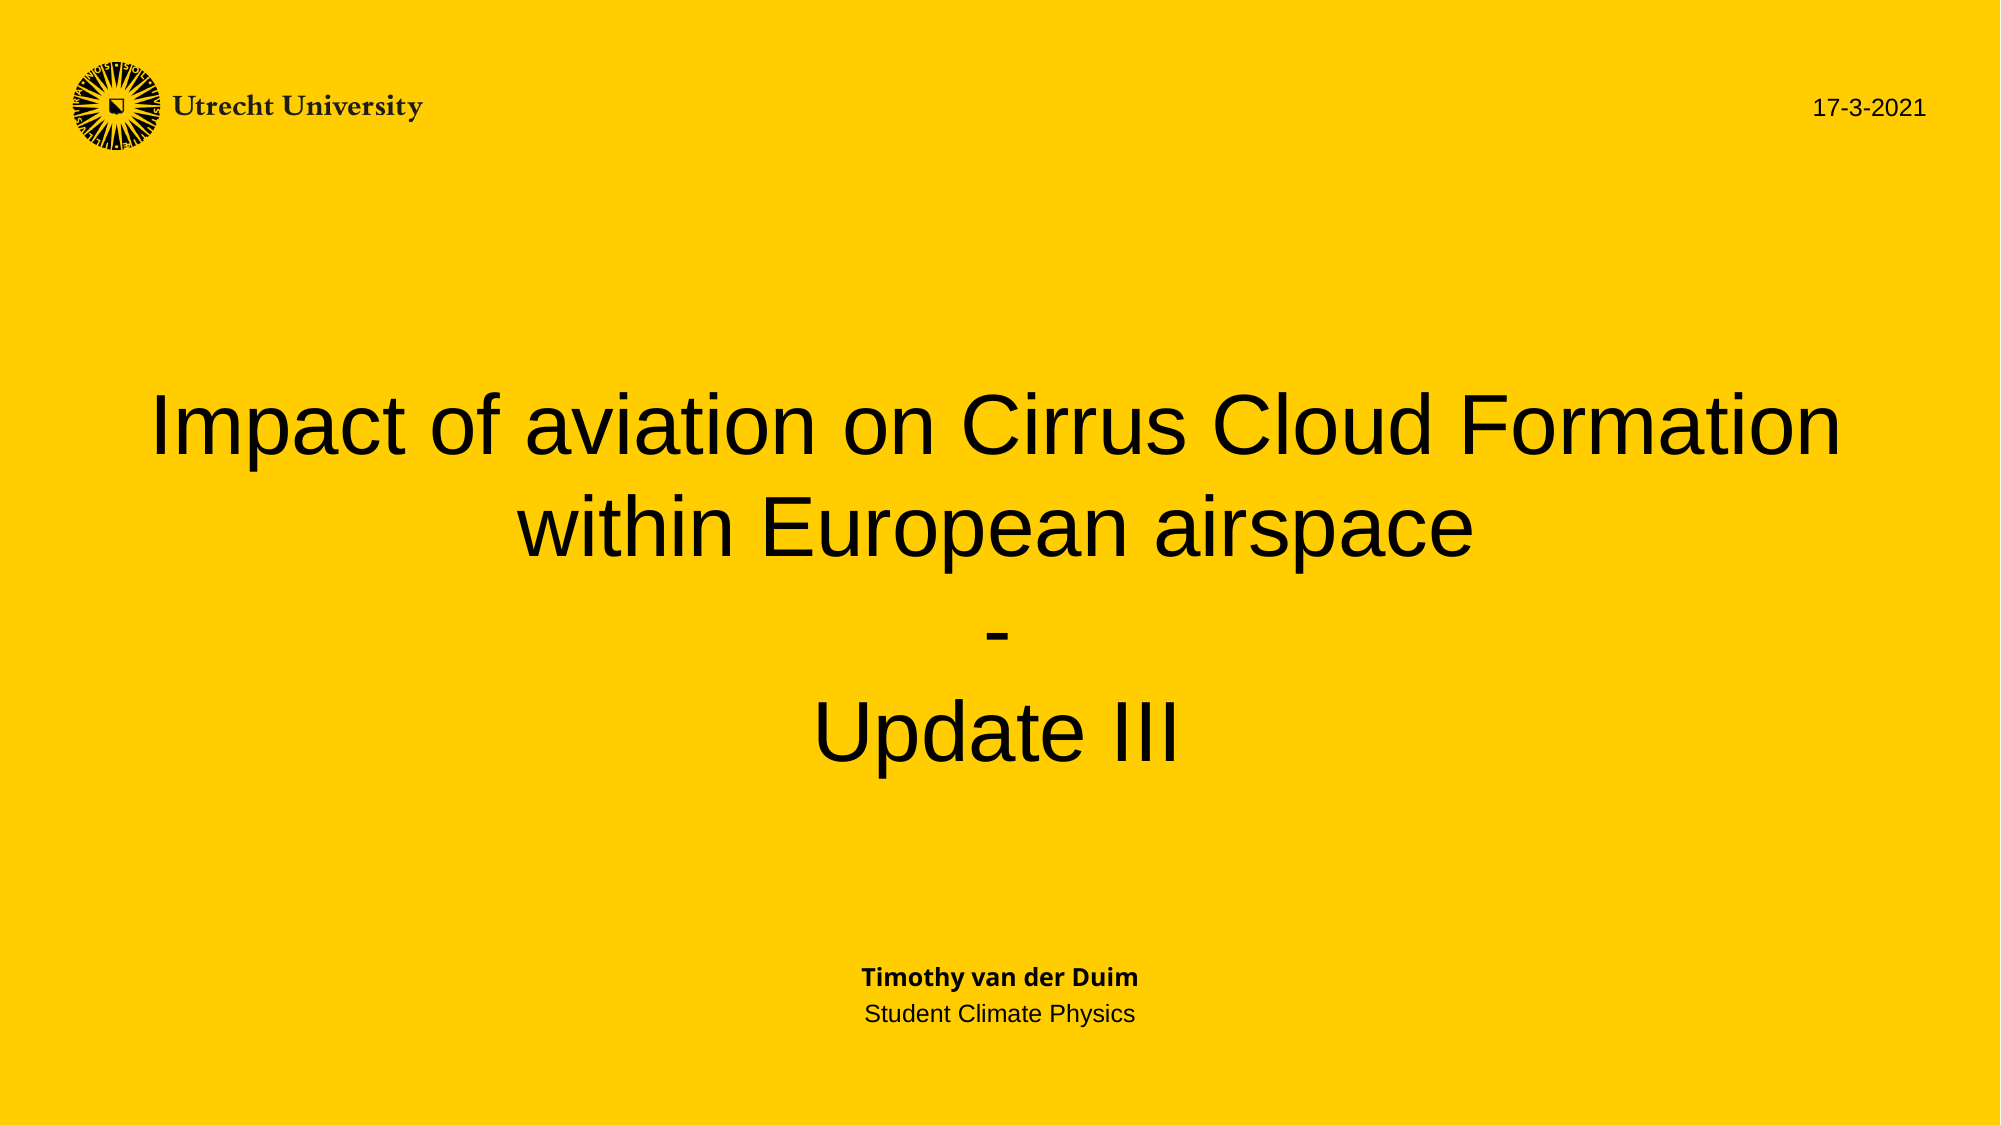

17-3-2021
# Impact of aviation on Cirrus Cloud Formation within European airspace - Update III
Timothy van der Duim
Student Climate Physics